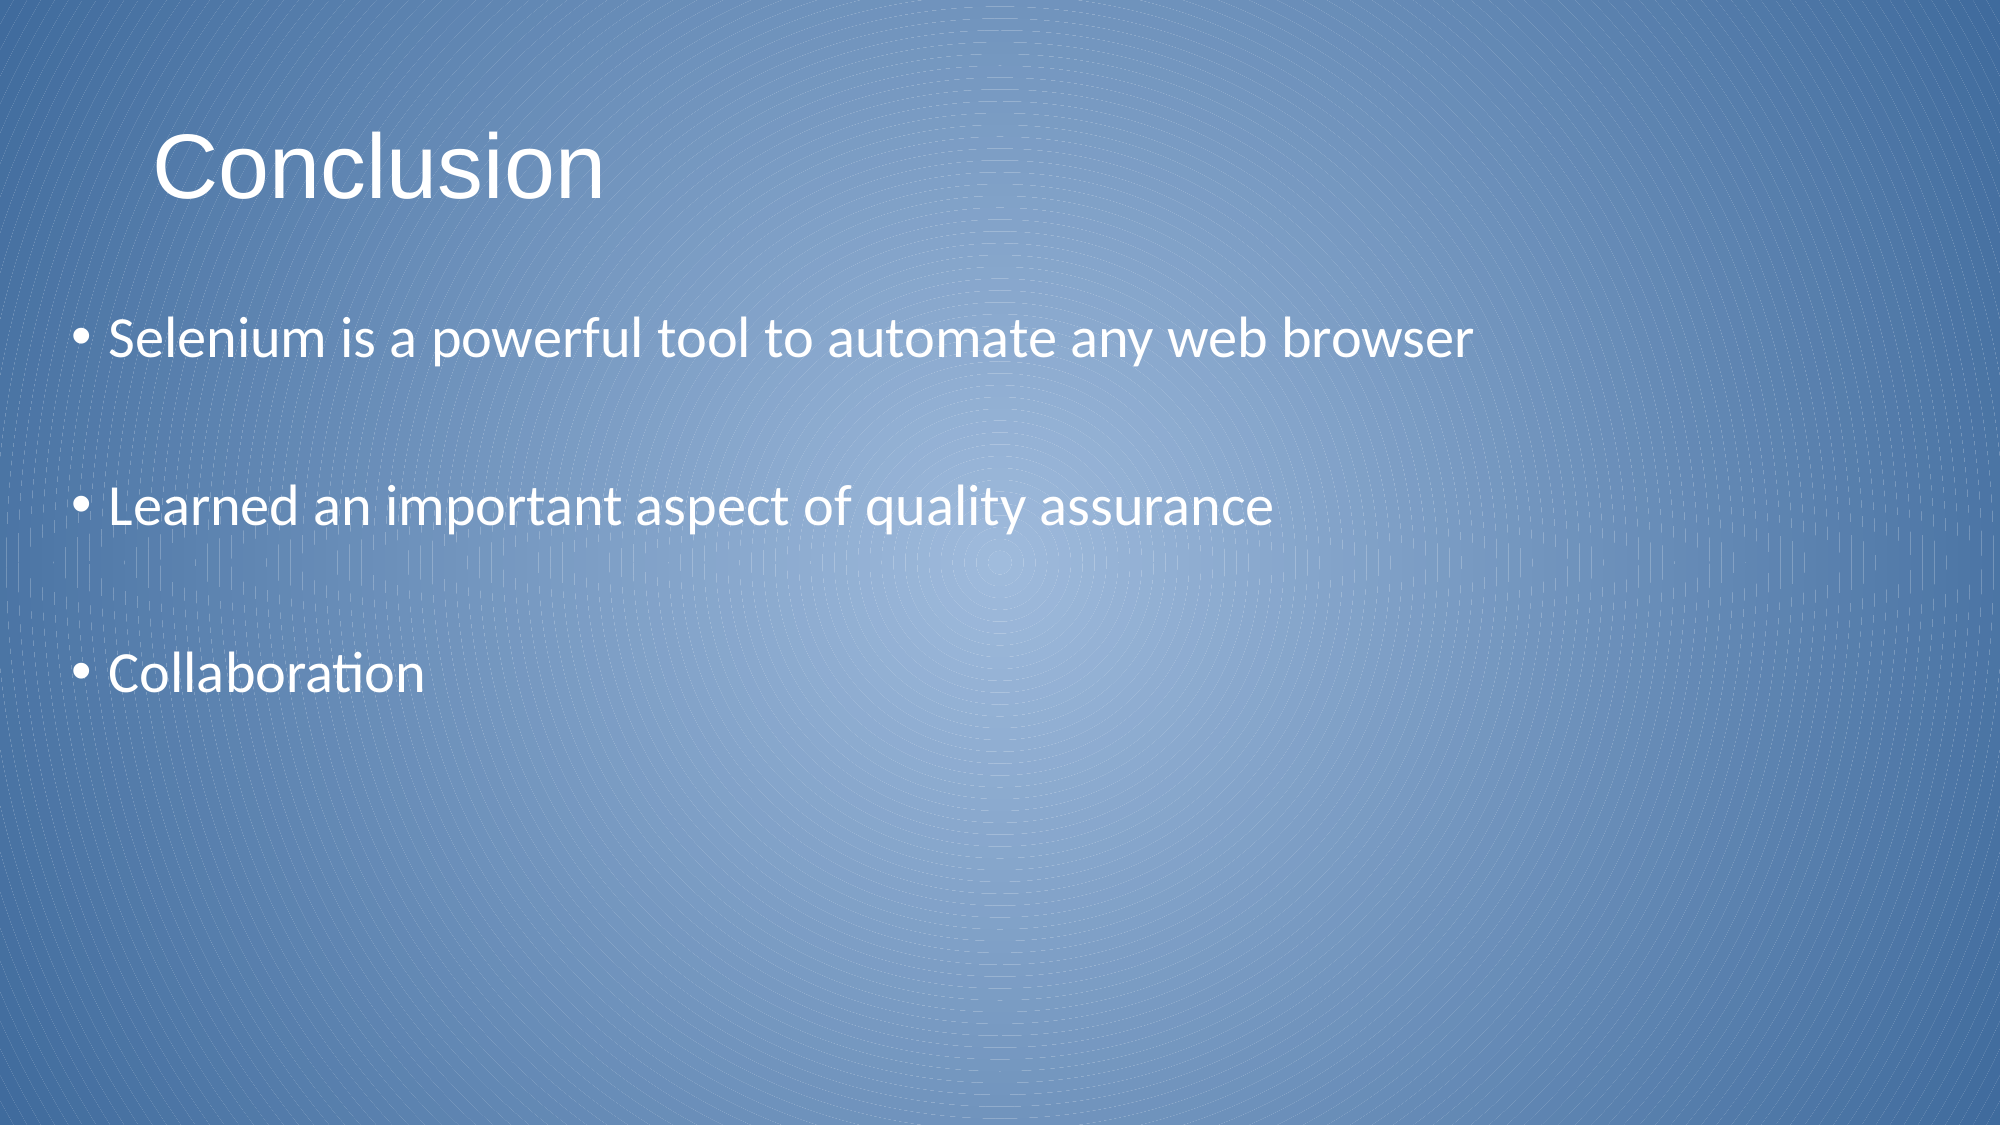

# Conclusion
Selenium is a powerful tool to automate any web browser

Learned an important aspect of quality assurance

Collaboration